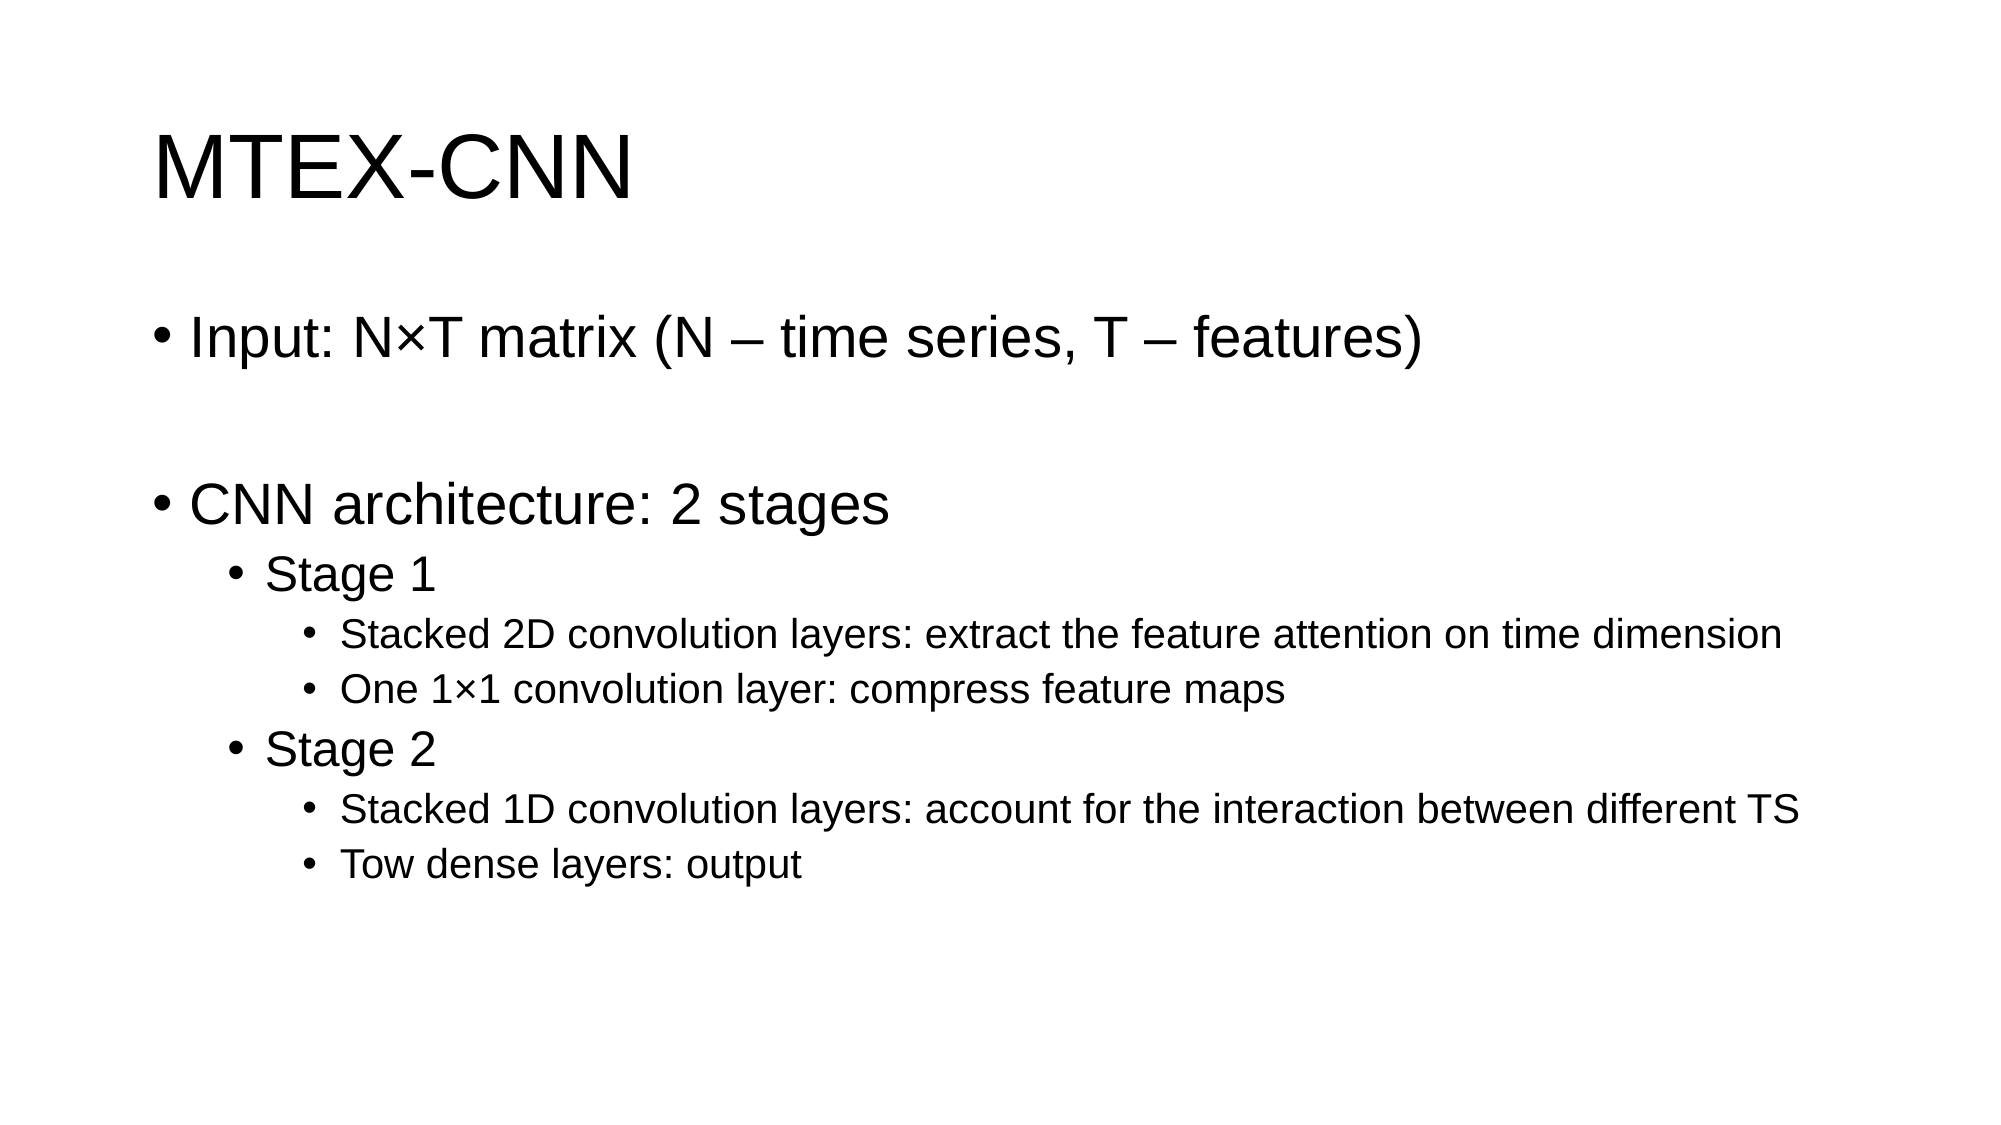

# MTEX-CNN
Input: N×T matrix (N – time series, T – features)

CNN architecture: 2 stages
Stage 1
Stacked 2D convolution layers: extract the feature attention on time dimension
One 1×1 convolution layer: compress feature maps
Stage 2
Stacked 1D convolution layers: account for the interaction between different TS
Tow dense layers: output